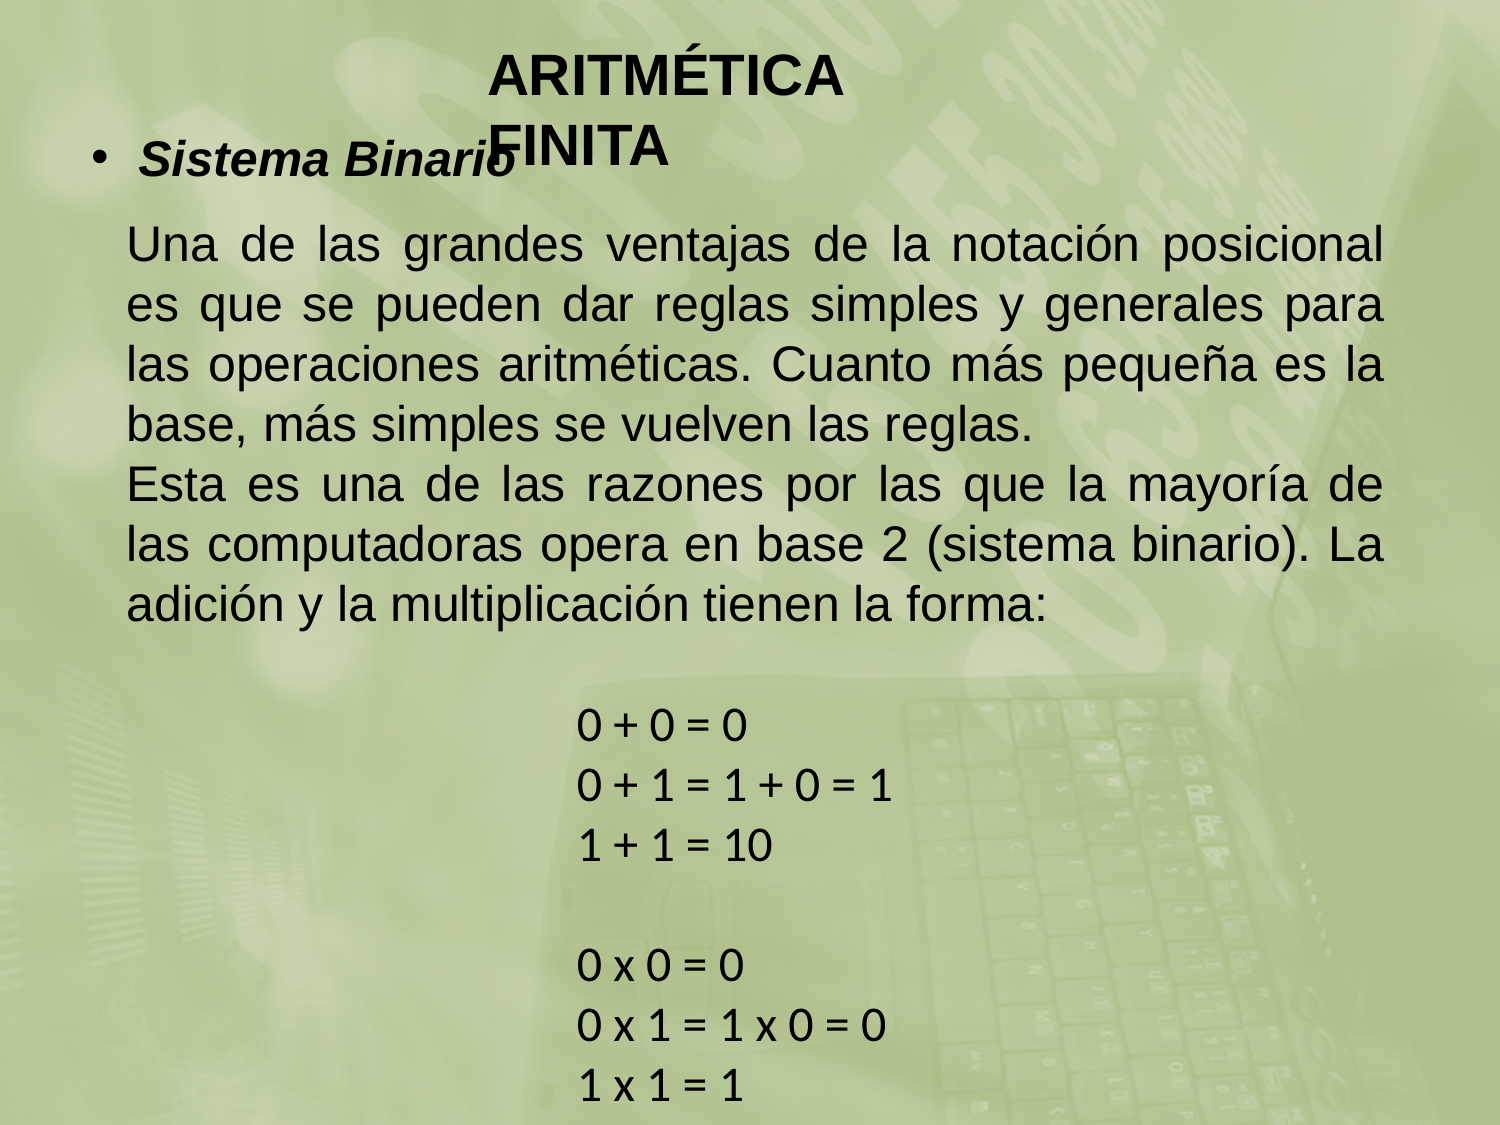

ARITMÉTICA FINITA
Sistema Binario

Una de las grandes ventajas de la notación posicional es que se pueden dar reglas simples y generales para las operaciones aritméticas. Cuanto más pequeña es la base, más simples se vuelven las reglas.
Esta es una de las razones por las que la mayoría de las computadoras opera en base 2 (sistema binario). La adición y la multiplicación tienen la forma:

			0 + 0 = 0
			0 + 1 = 1 + 0 = 1
			1 + 1 = 10

			0 x 0 = 0
			0 x 1 = 1 x 0 = 0
			1 x 1 = 1